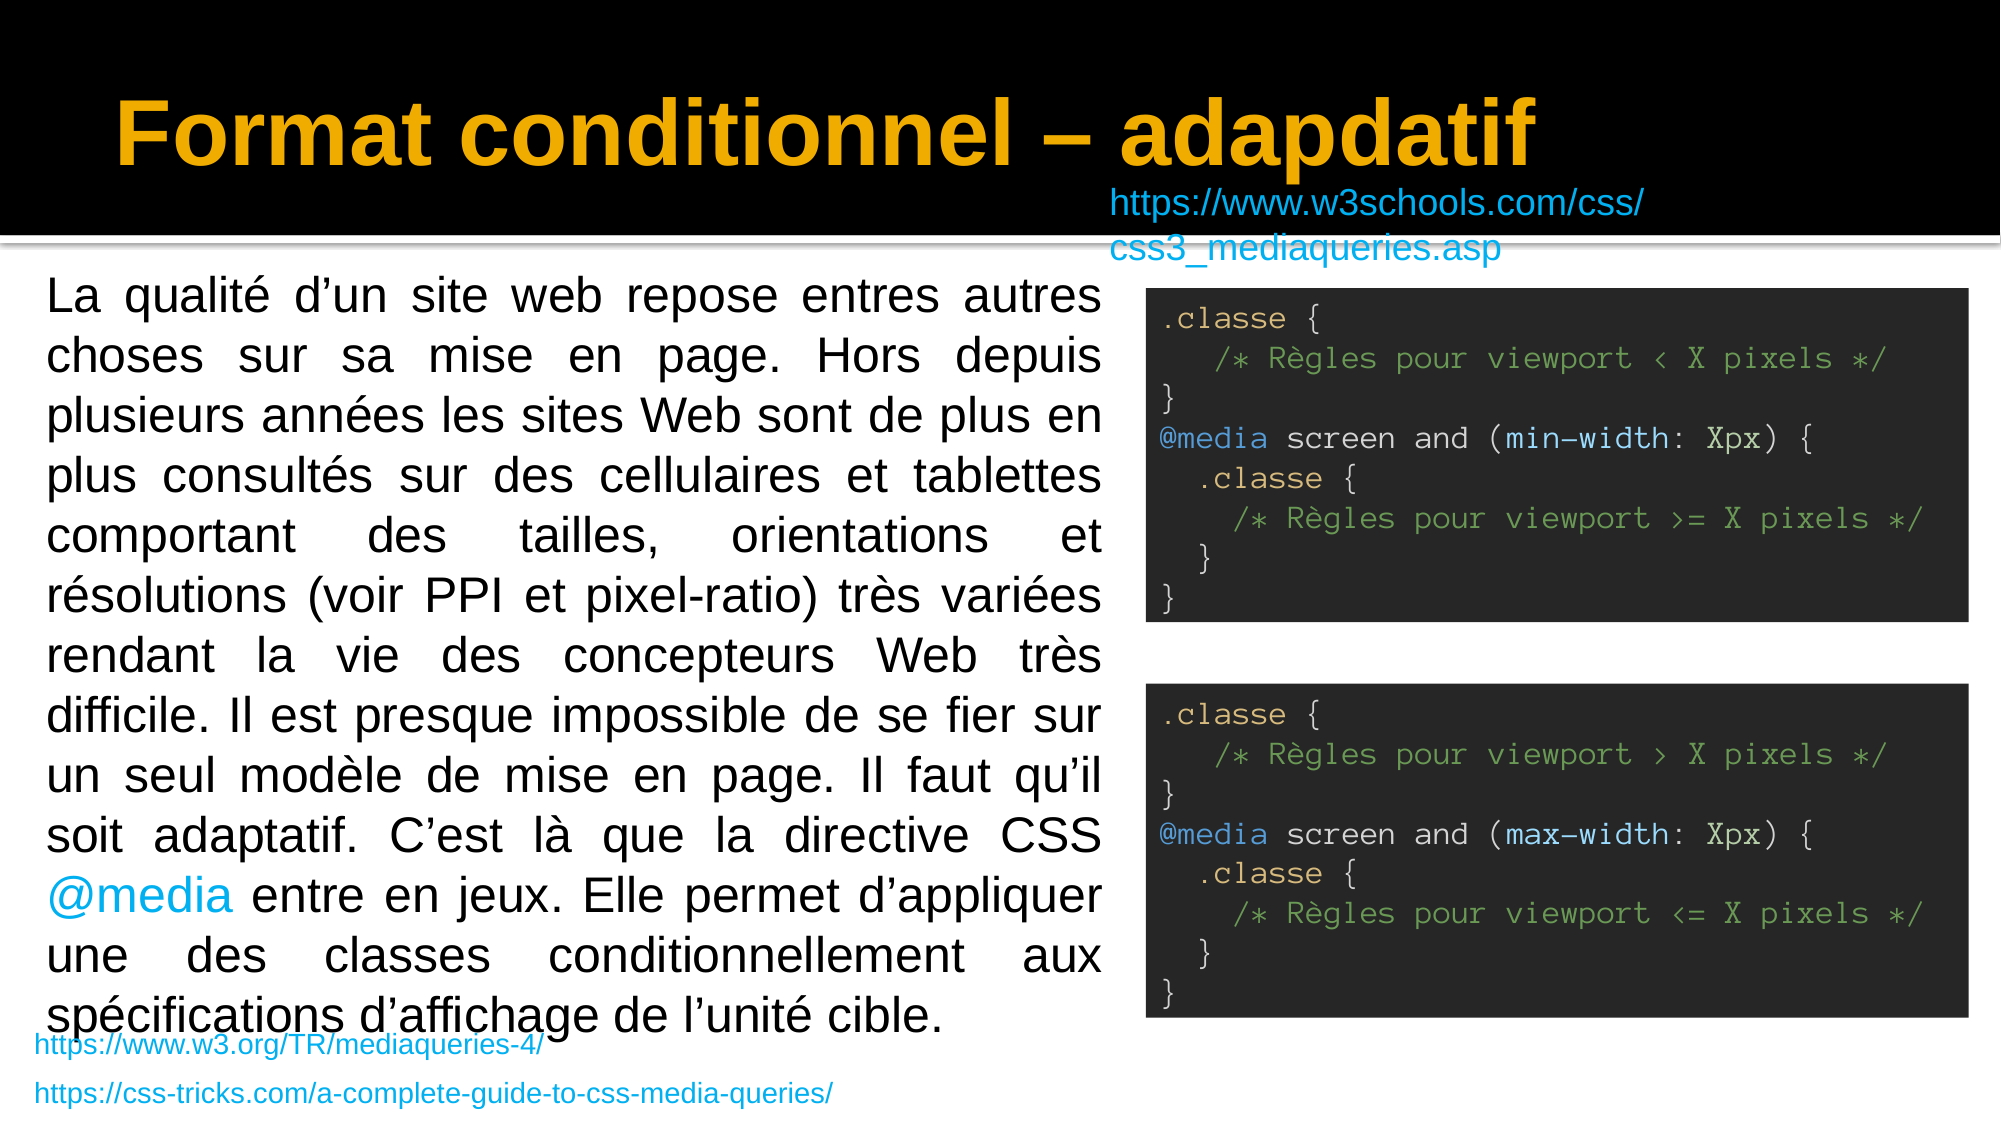

# Format conditionnel – adapdatif
https://www.w3schools.com/css/css3_mediaqueries.asp
La qualité d’un site web repose entres autres choses sur sa mise en page. Hors depuis plusieurs années les sites Web sont de plus en plus consultés sur des cellulaires et tablettes comportant des tailles, orientations et résolutions (voir PPI et pixel-ratio) très variées rendant la vie des concepteurs Web très difficile. Il est presque impossible de se fier sur un seul modèle de mise en page. Il faut qu’il soit adaptatif. C’est là que la directive CSS @media entre en jeux. Elle permet d’appliquer une des classes conditionnellement aux spécifications d’affichage de l’unité cible.
.classe {
   /* Règles pour viewport < X pixels */
}
@media screen and (min-width: Xpx) {
  .classe {
    /* Règles pour viewport >= X pixels */
  }
}
.classe {
   /* Règles pour viewport > X pixels */
}
@media screen and (max-width: Xpx) {
  .classe {
    /* Règles pour viewport <= X pixels */
  }
}
https://www.w3.org/TR/mediaqueries-4/
https://css-tricks.com/a-complete-guide-to-css-media-queries/